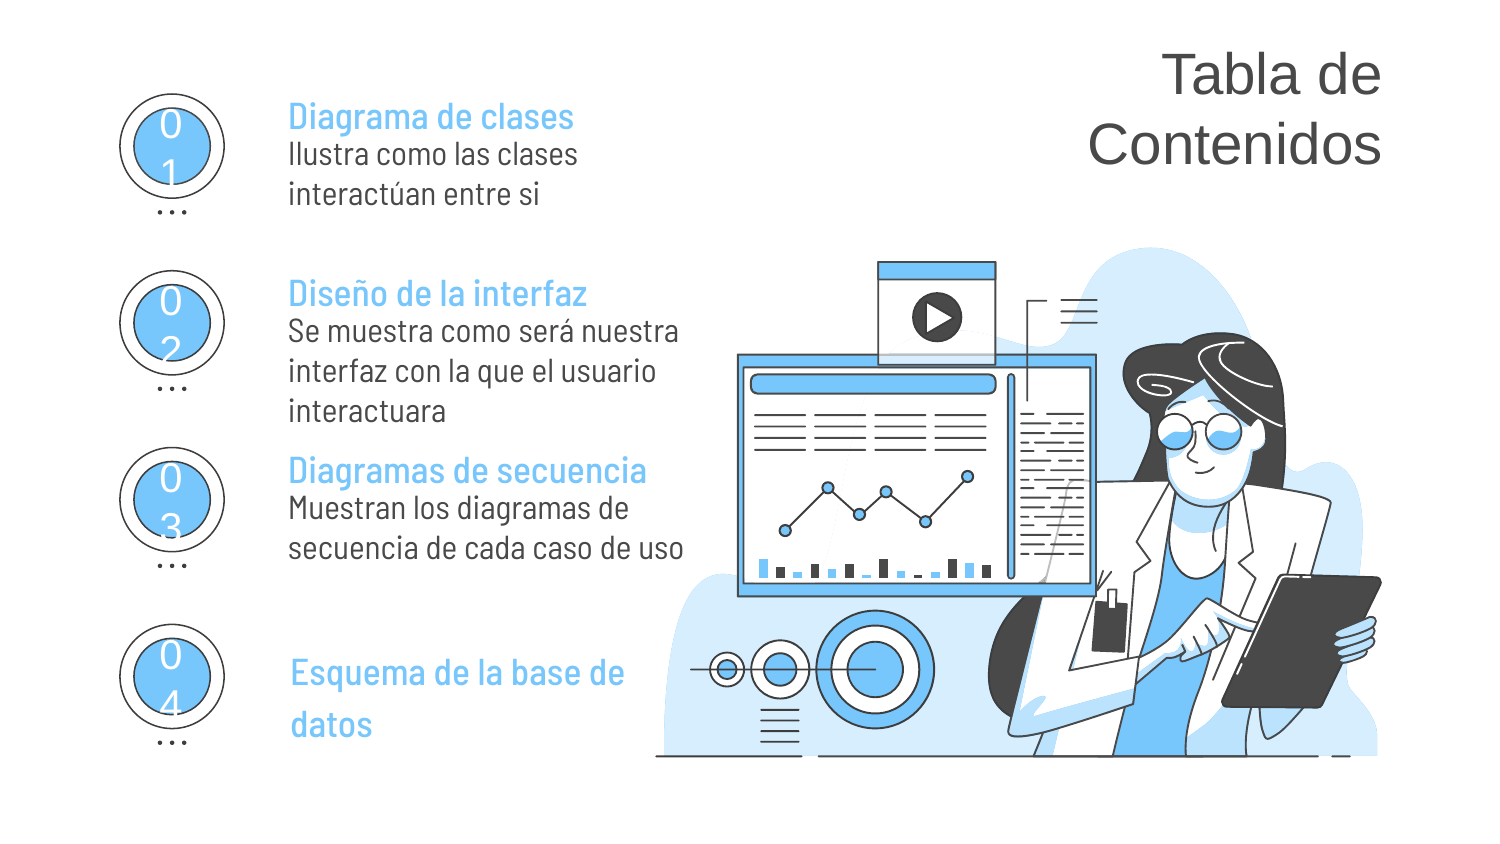

# Tabla de Contenidos
Diagrama de clases

Ilustra como las clases interactúan entre si
01
Diseño de la interfaz

Se muestra como será nuestra interfaz con la que el usuario interactuara
02
Diagramas de secuencia

Muestran los diagramas de secuencia de cada caso de uso
03

Esquema de la base de datos
04